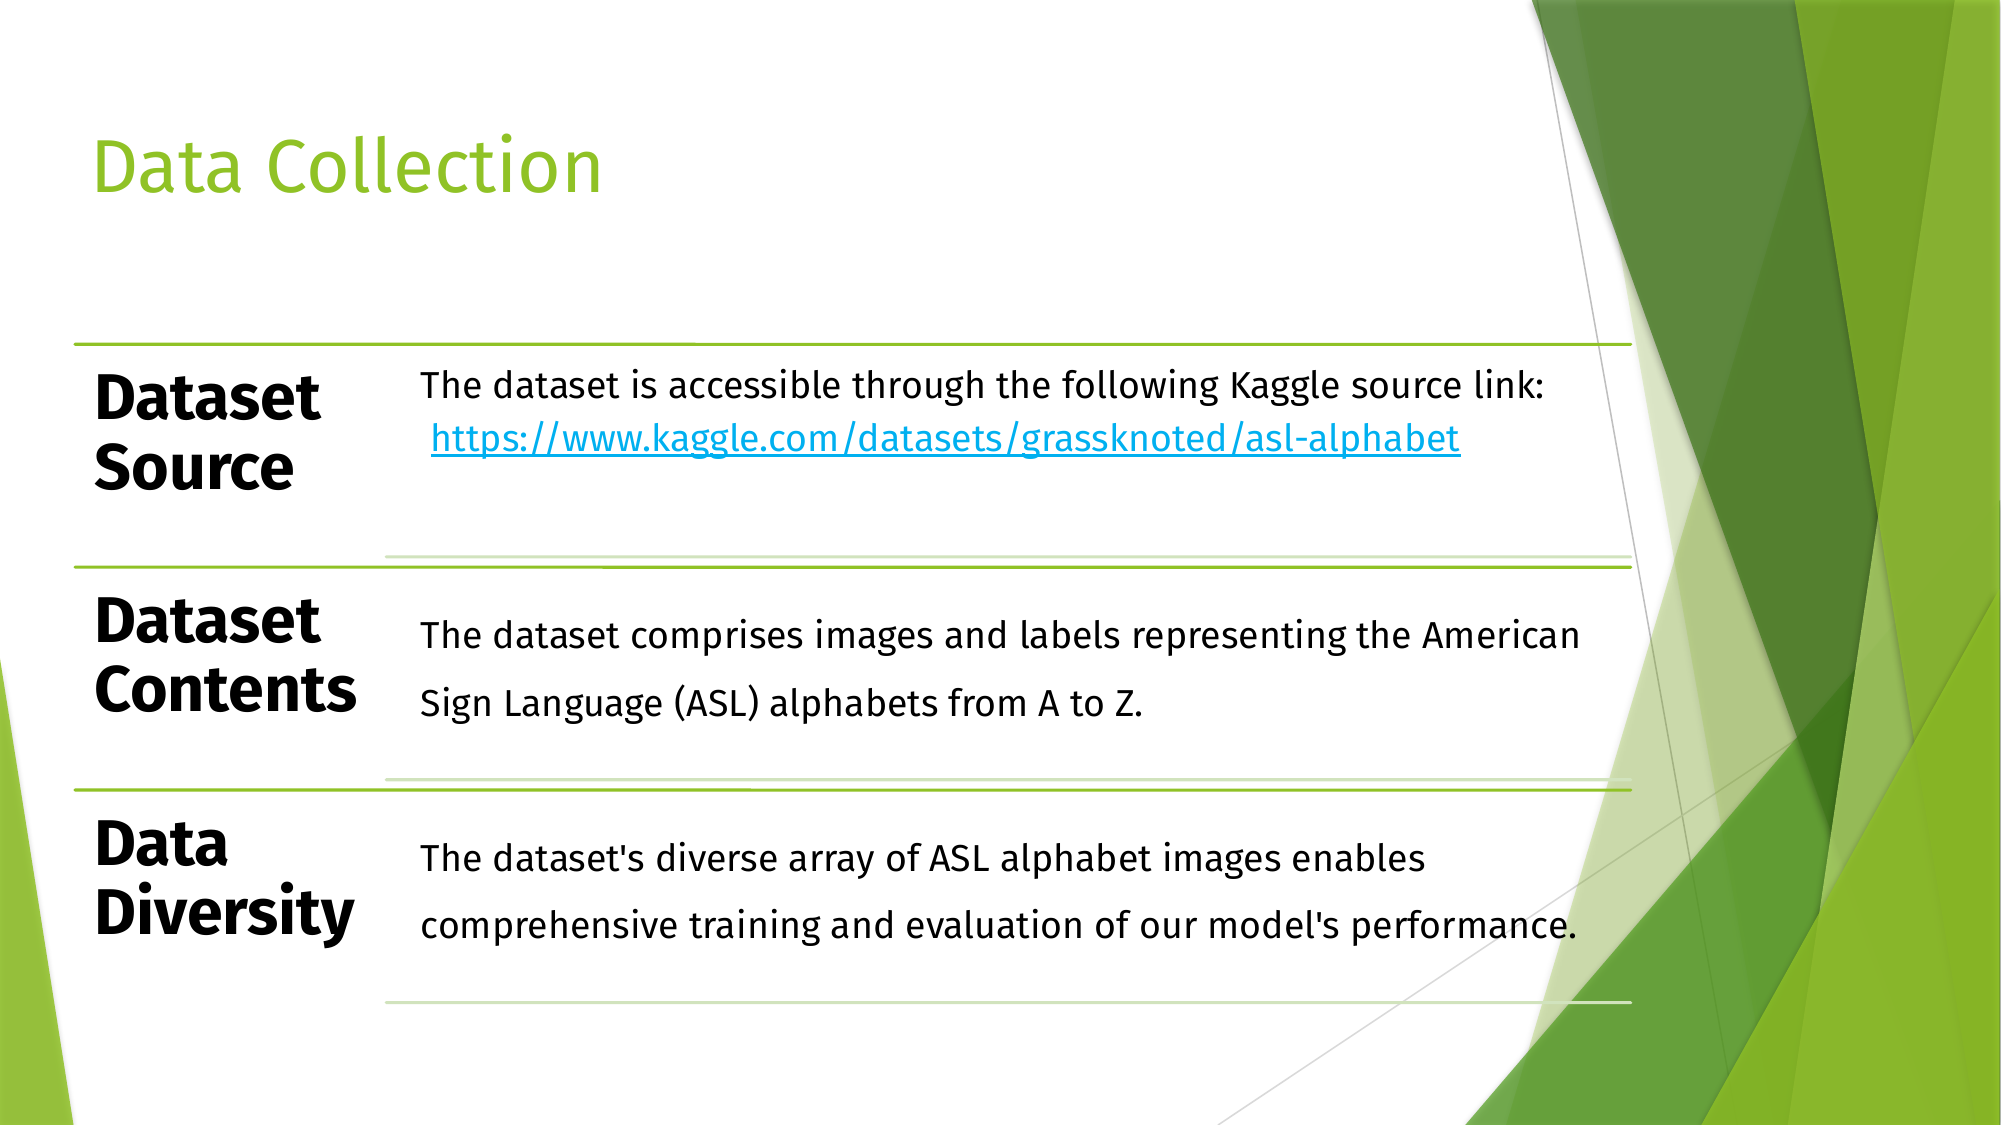

# Data Collection
Dataset Source
The dataset is accessible through the following Kaggle source link:
 https://www.kaggle.com/datasets/grassknoted/asl-alphabet
Dataset Contents
The dataset comprises images and labels representing the American Sign Language (ASL) alphabets from A to Z.
Data Diversity
The dataset's diverse array of ASL alphabet images enables comprehensive training and evaluation of our model's performance.